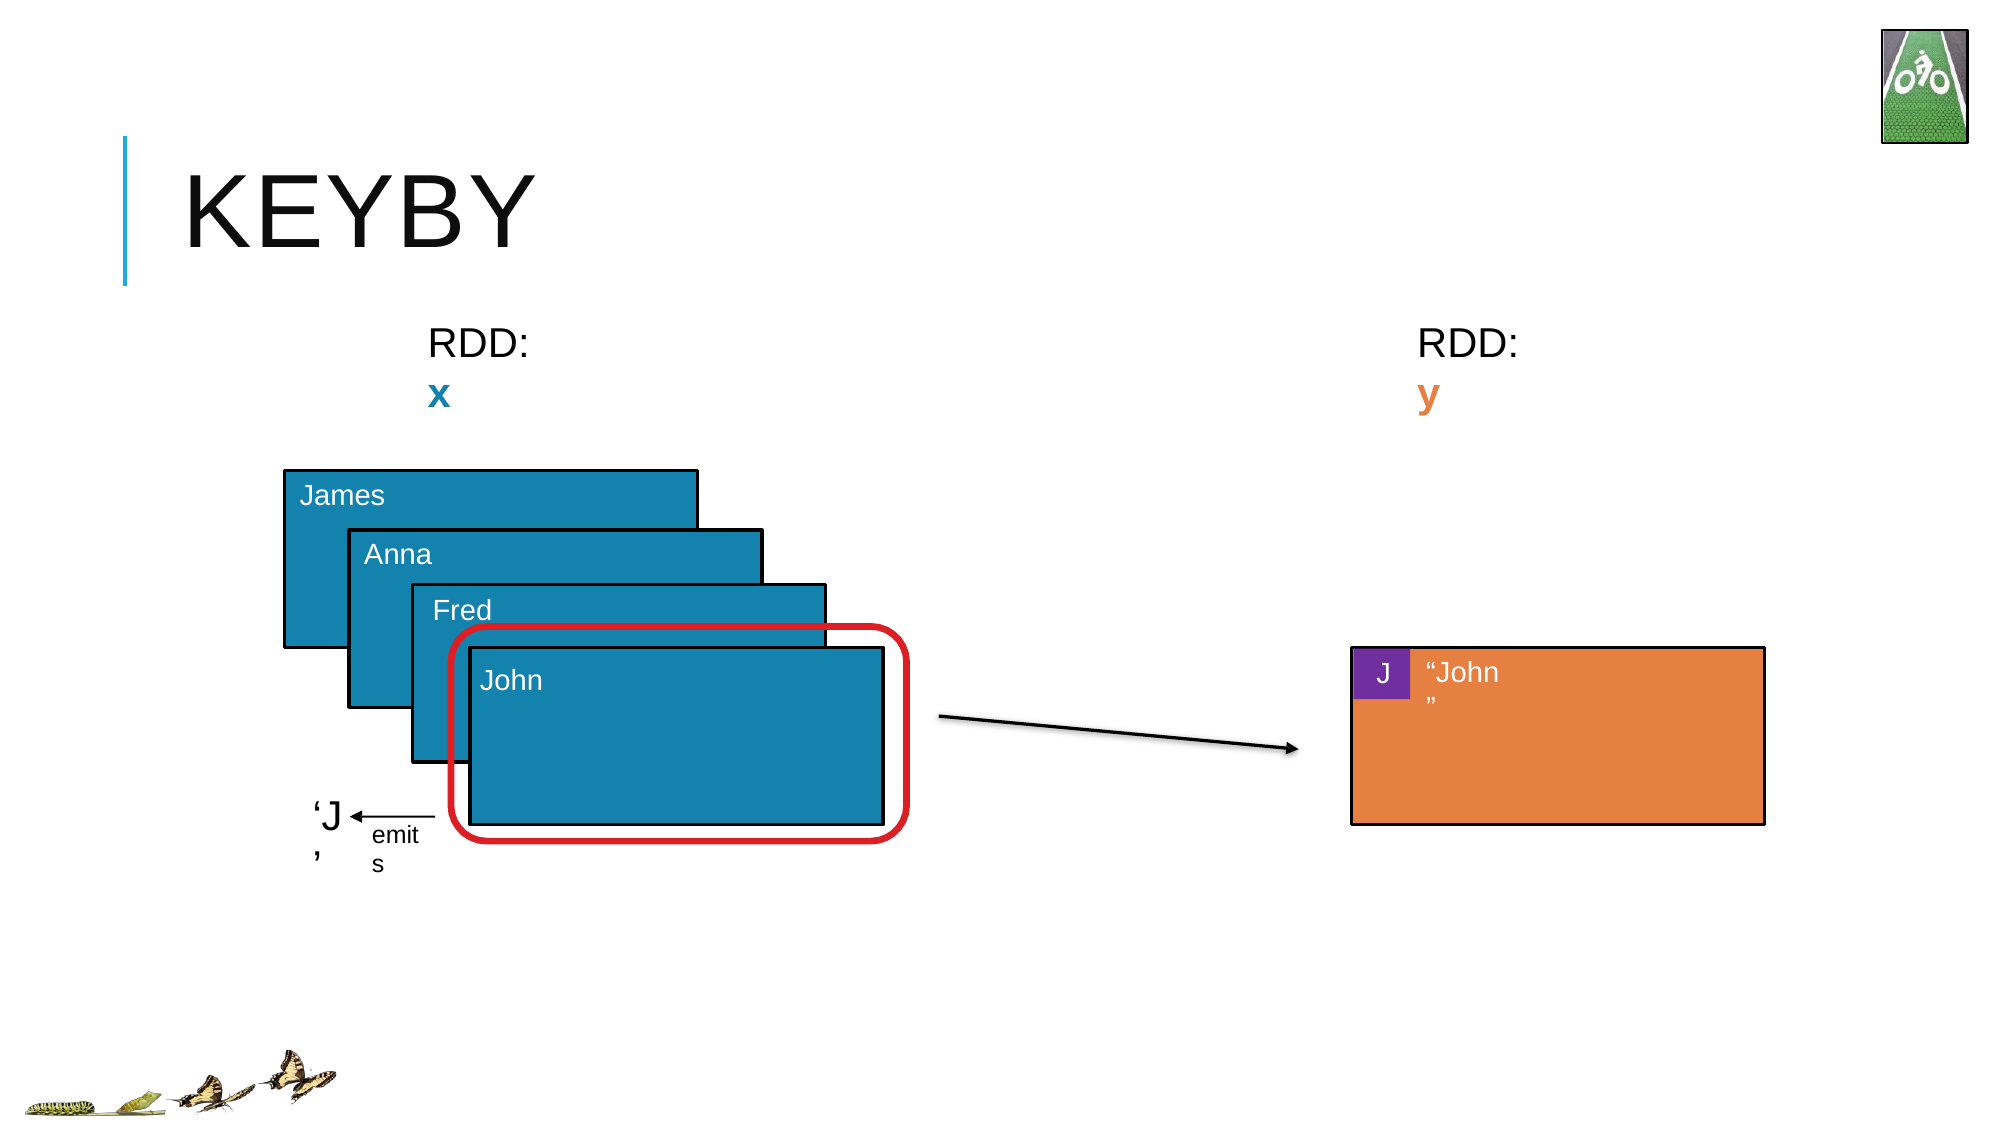

# KEYBY
RDD: x
RDD: y

James
Anna
Fred

John

“John”
J

‘J’

emits